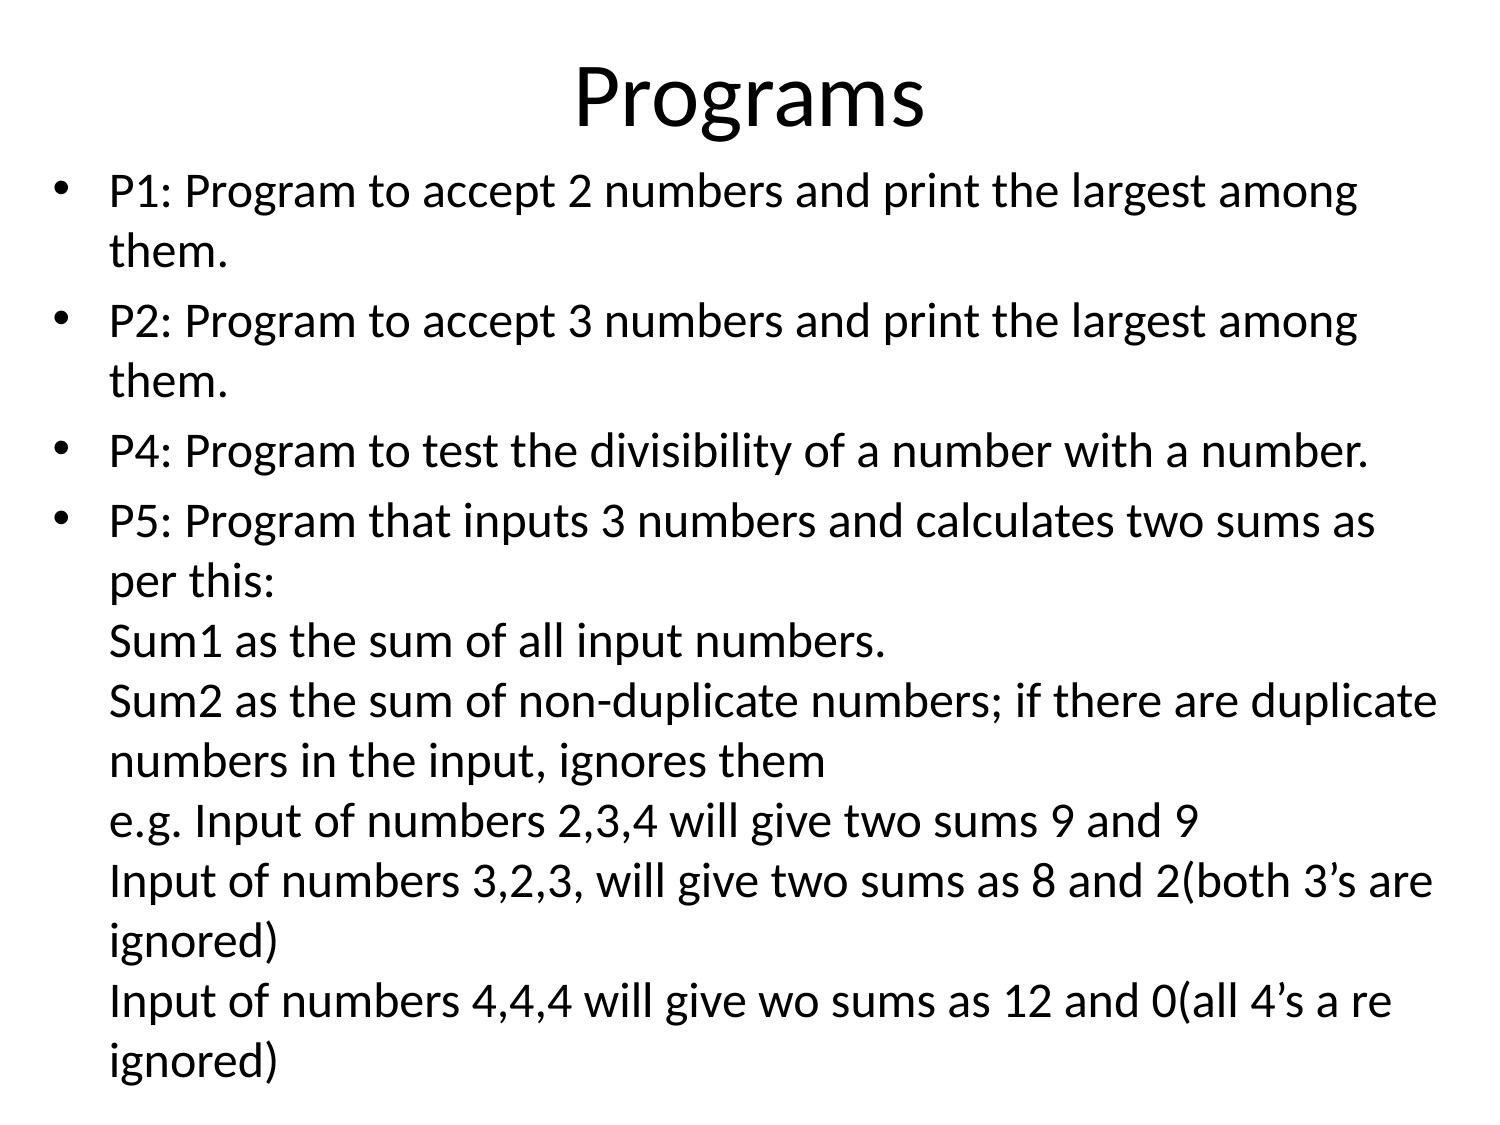

# Programs
P1: Program to accept 2 numbers and print the largest among them.
P2: Program to accept 3 numbers and print the largest among them.
P4: Program to test the divisibility of a number with a number.
P5: Program that inputs 3 numbers and calculates two sums as per this:
Sum1 as the sum of all input numbers.
Sum2 as the sum of non-duplicate numbers; if there are duplicate numbers in the input, ignores them
e.g. Input of numbers 2,3,4 will give two sums 9 and 9
Input of numbers 3,2,3, will give two sums as 8 and 2(both 3’s are ignored)
Input of numbers 4,4,4 will give wo sums as 12 and 0(all 4’s a re ignored)